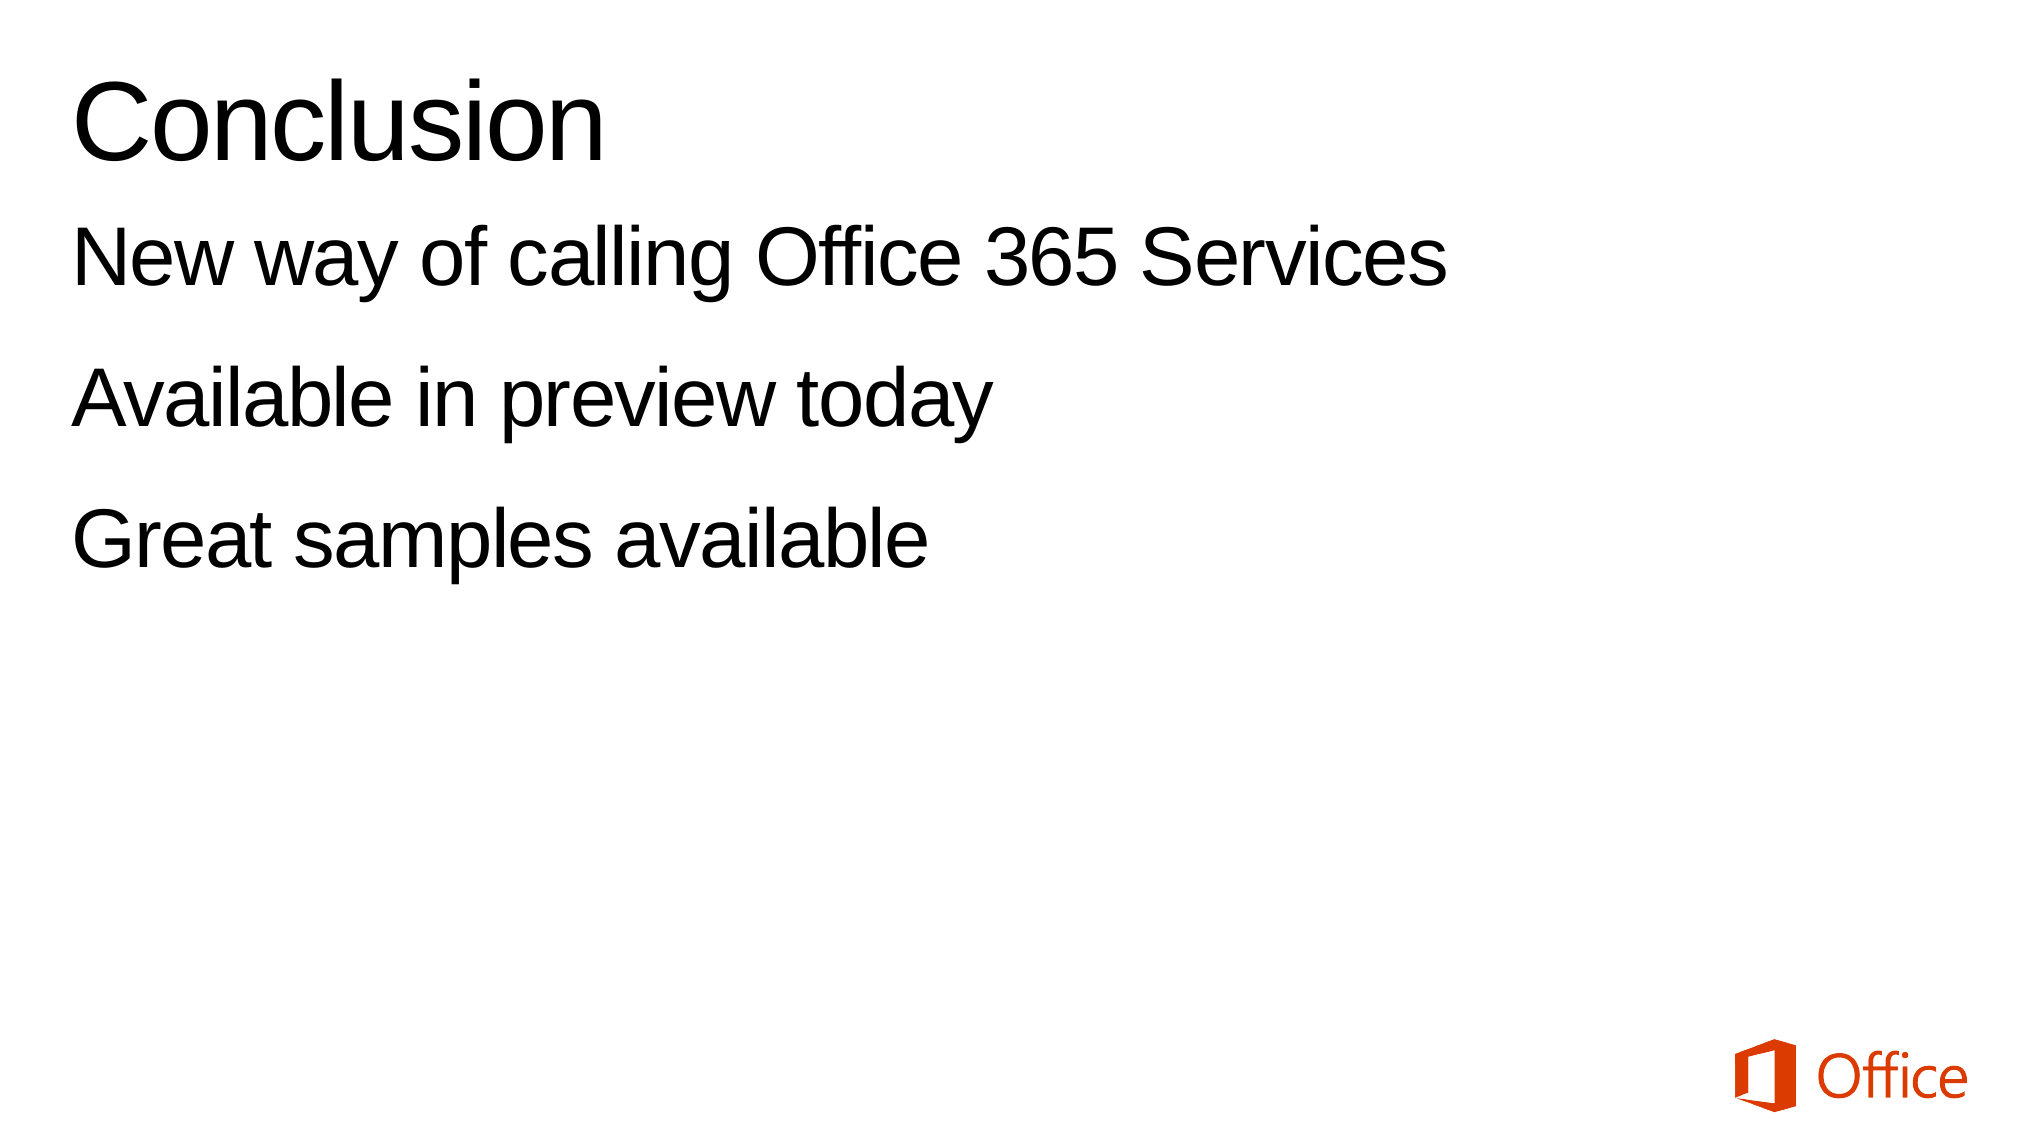

# Conclusion
New way of calling Office 365 Services
Available in preview today
Great samples available